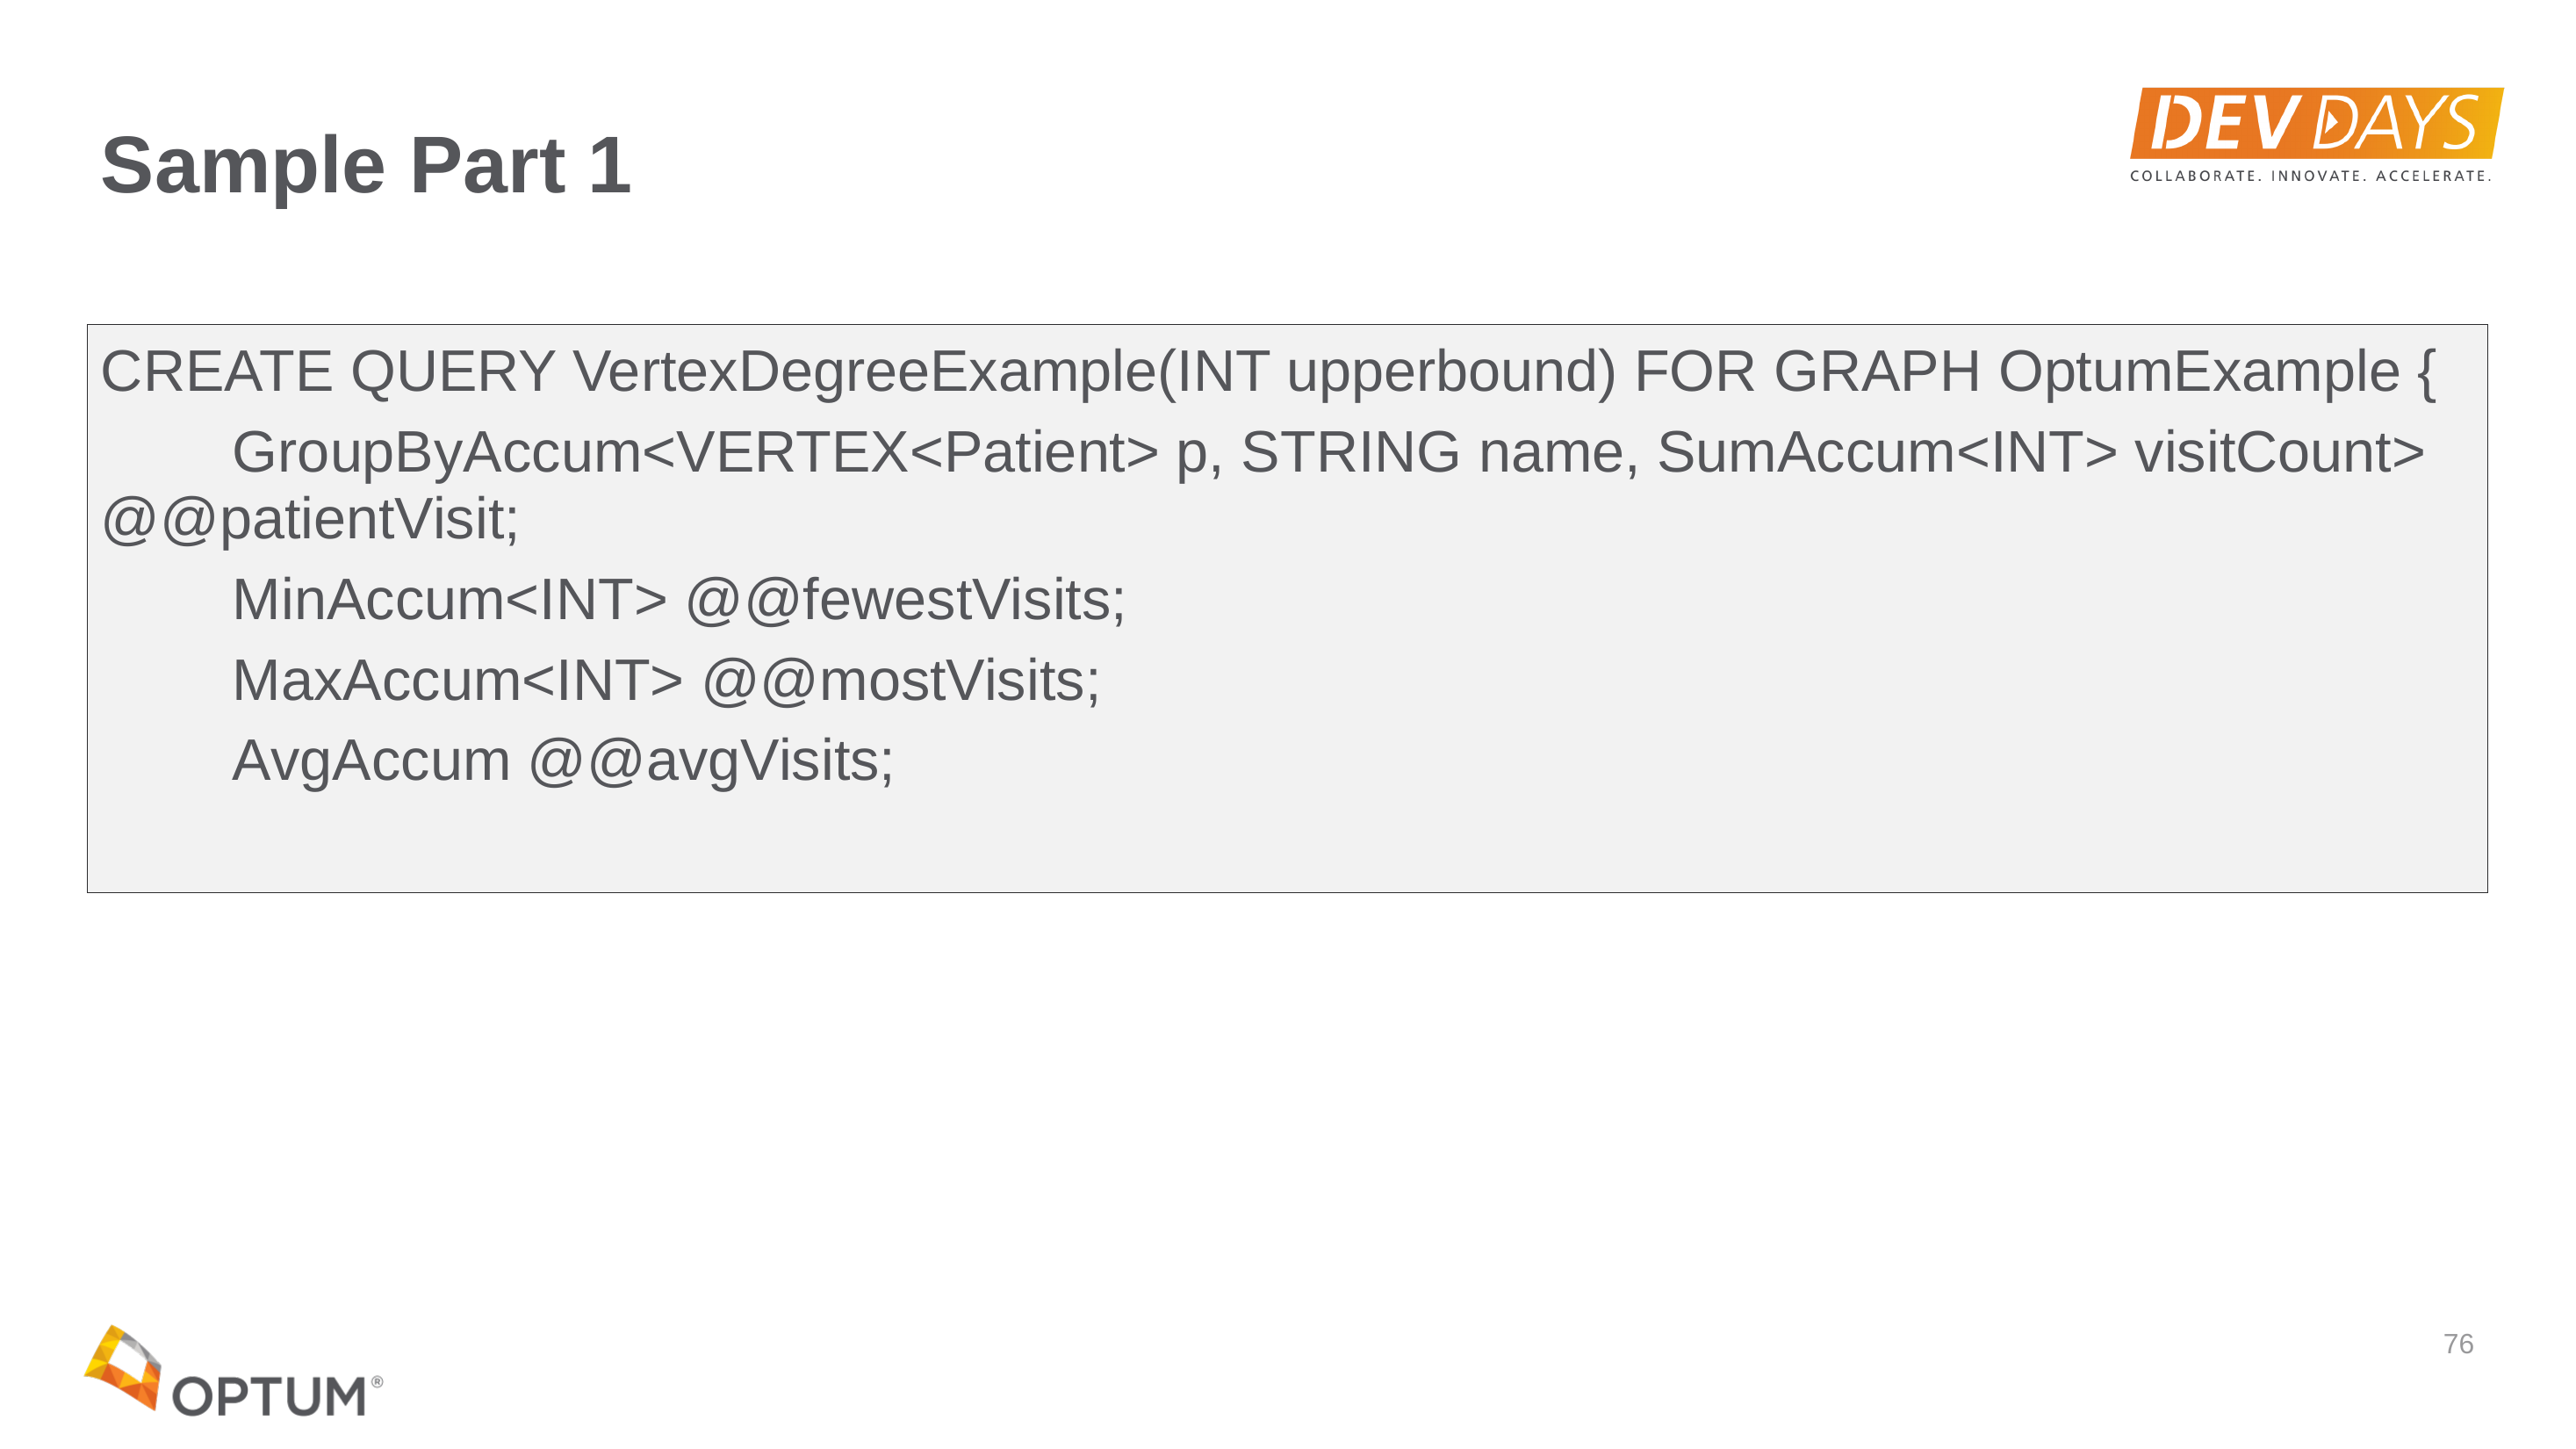

# Sample Part 1
CREATE QUERY VertexDegreeExample(INT upperbound) FOR GRAPH OptumExample {
	GroupByAccum<VERTEX<Patient> p, STRING name, SumAccum<INT> visitCount> @@patientVisit;
	MinAccum<INT> @@fewestVisits;
	MaxAccum<INT> @@mostVisits;
	AvgAccum @@avgVisits;

76